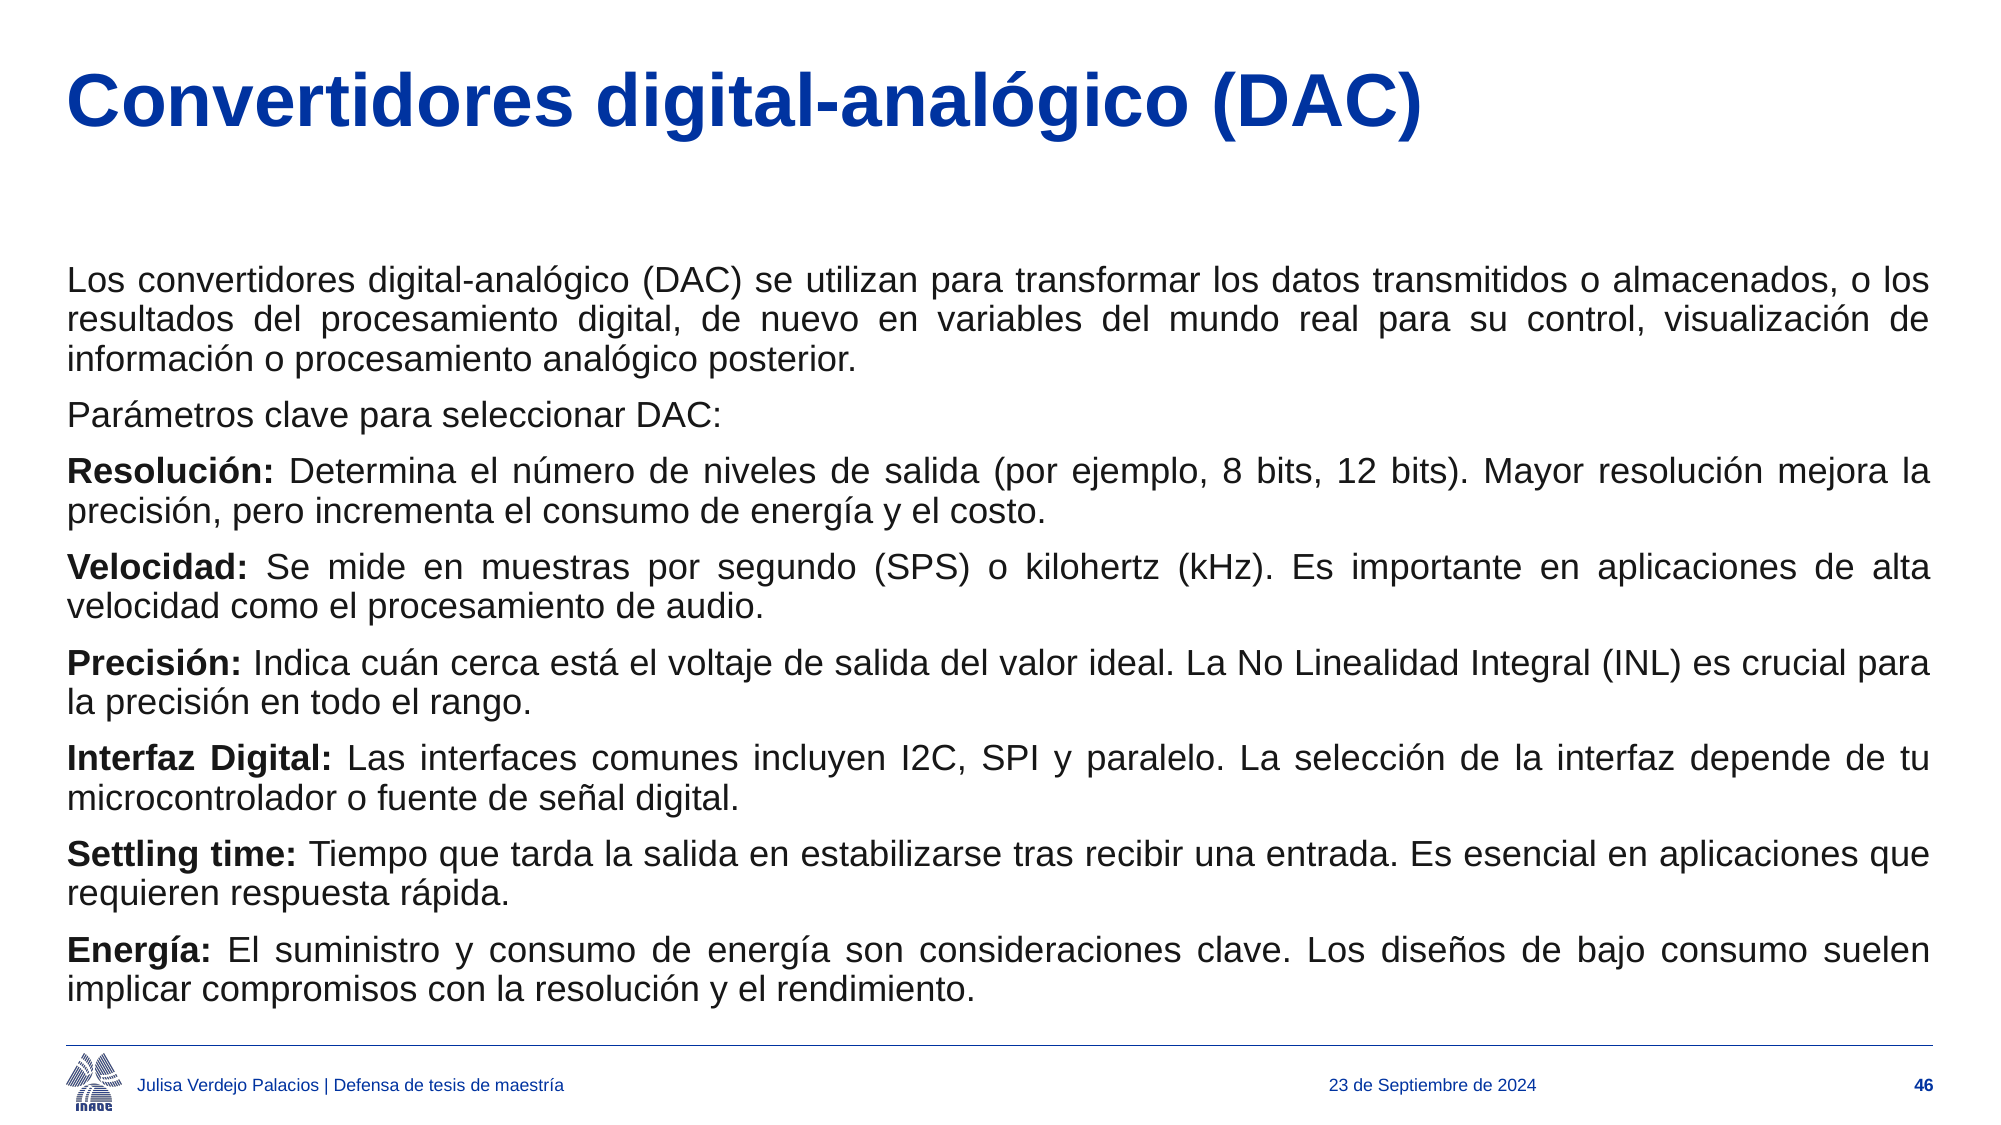

# Convertidores digital-analógico (DAC)
Los convertidores digital-analógico (DAC) se utilizan para transformar los datos transmitidos o almacenados, o los resultados del procesamiento digital, de nuevo en variables del mundo real para su control, visualización de información o procesamiento analógico posterior.
Parámetros clave para seleccionar DAC:
Resolución: Determina el número de niveles de salida (por ejemplo, 8 bits, 12 bits). Mayor resolución mejora la precisión, pero incrementa el consumo de energía y el costo.
Velocidad: Se mide en muestras por segundo (SPS) o kilohertz (kHz). Es importante en aplicaciones de alta velocidad como el procesamiento de audio.
Precisión: Indica cuán cerca está el voltaje de salida del valor ideal. La No Linealidad Integral (INL) es crucial para la precisión en todo el rango.
Interfaz Digital: Las interfaces comunes incluyen I2C, SPI y paralelo. La selección de la interfaz depende de tu microcontrolador o fuente de señal digital.
Settling time: Tiempo que tarda la salida en estabilizarse tras recibir una entrada. Es esencial en aplicaciones que requieren respuesta rápida.
Energía: El suministro y consumo de energía son consideraciones clave. Los diseños de bajo consumo suelen implicar compromisos con la resolución y el rendimiento.
Julisa Verdejo Palacios | Defensa de tesis de maestría
23 de Septiembre de 2024
46